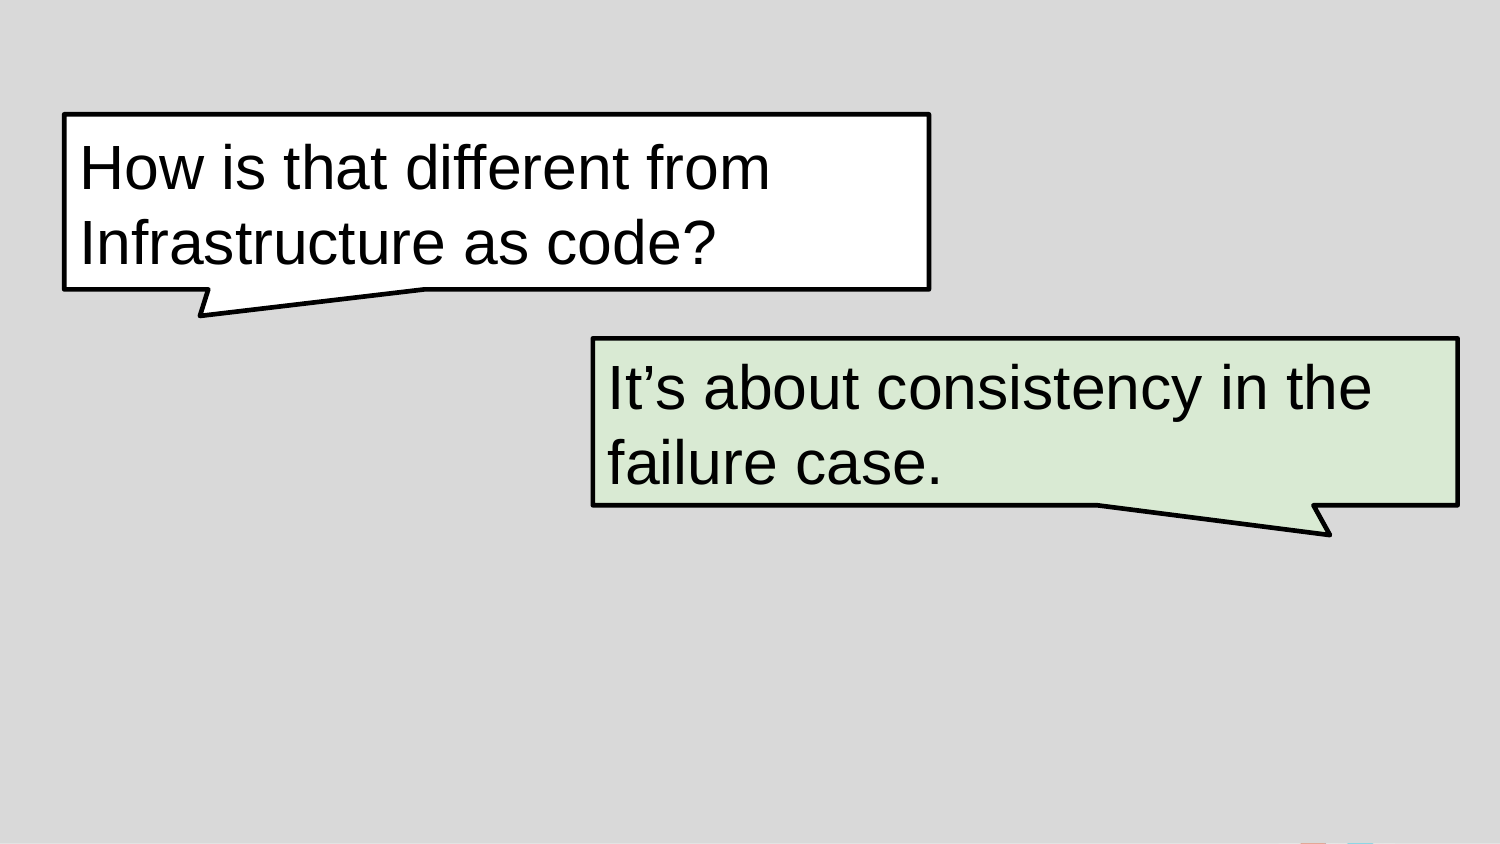

How is that different from Infrastructure as code?
It’s about consistency in the failure case.
30